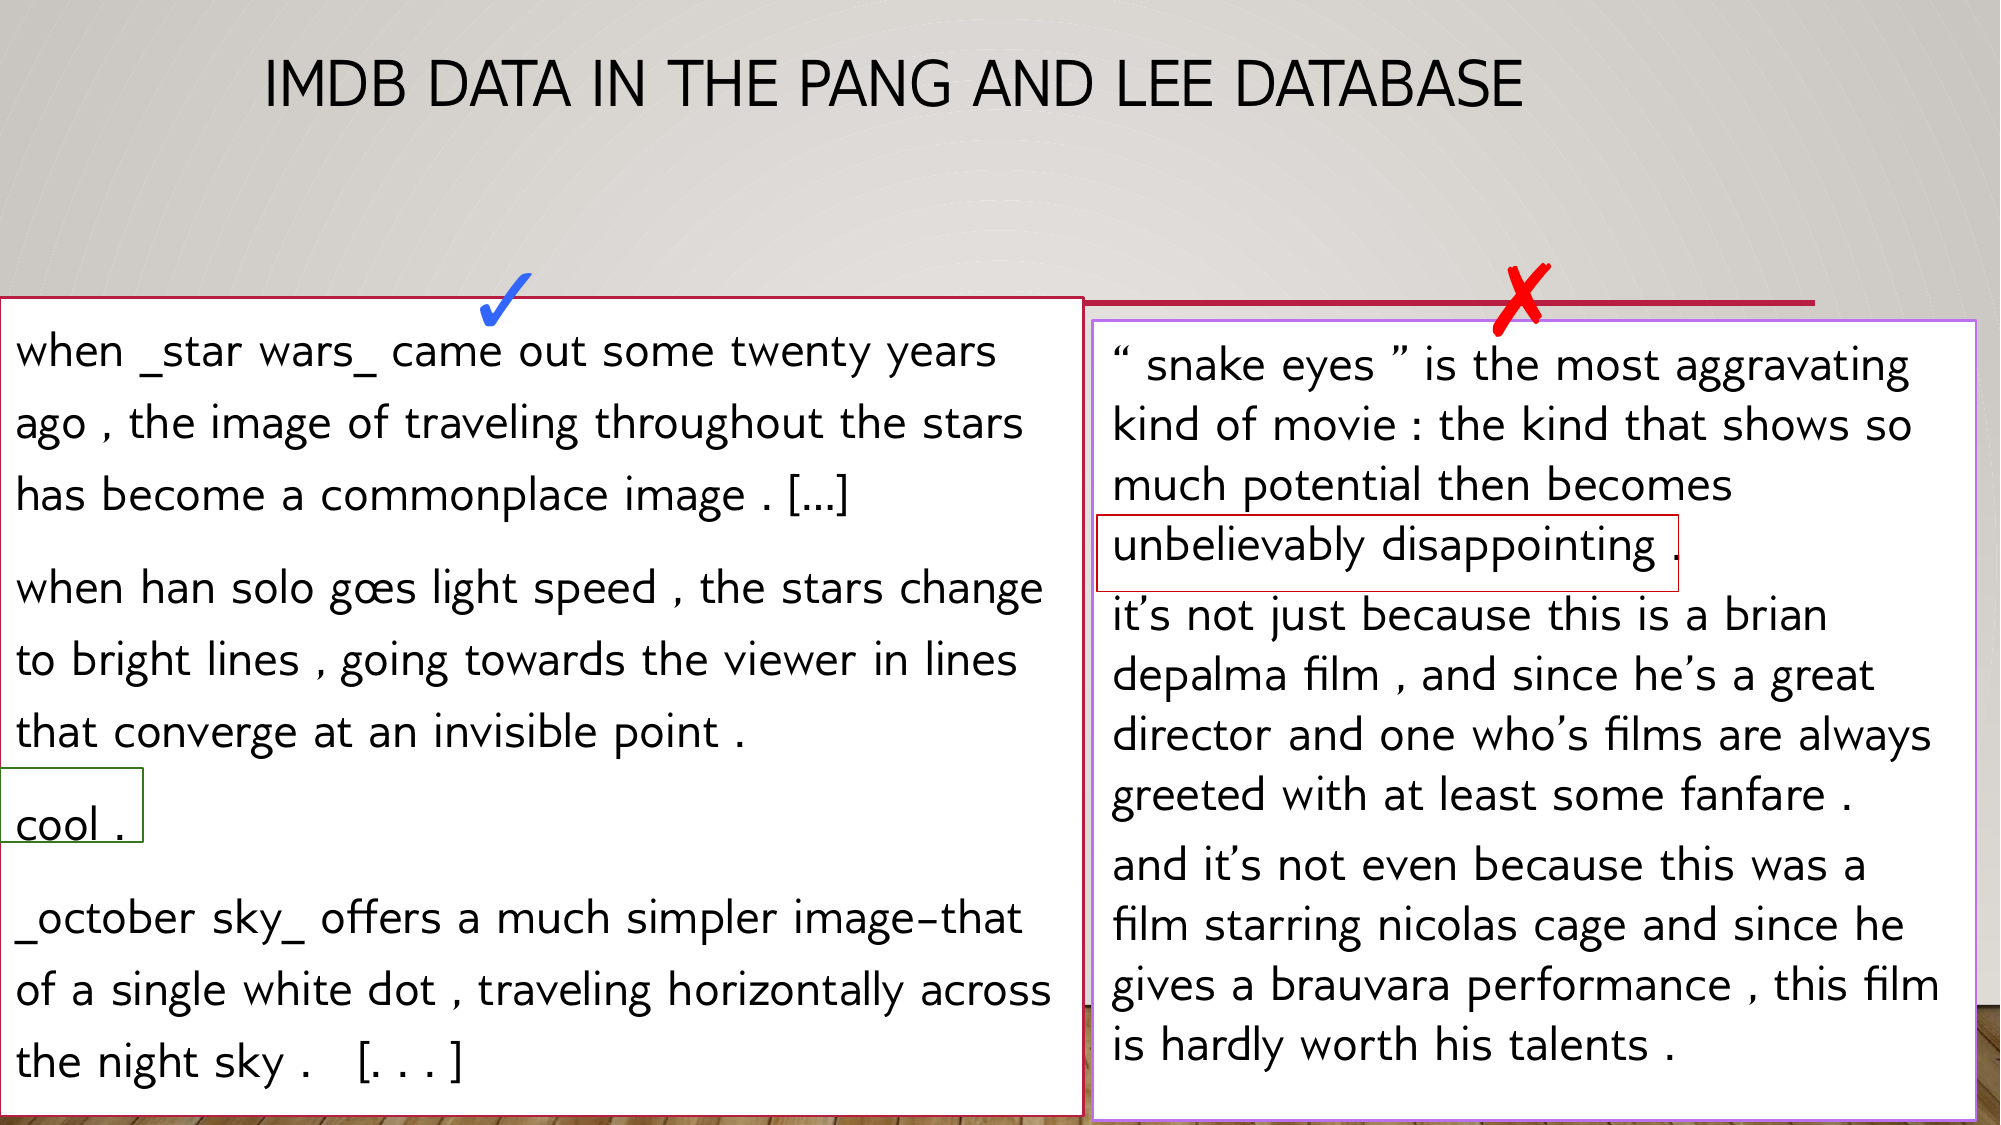

# IMDB DATA IN THE PANG AND LEE DATABASE
✓
✗
when _star wars_ came out some twenty years ago , the image of traveling throughout the stars has become a commonplace image . […]
when han solo goes light speed , the stars change to bright lines , going towards the viewer in lines that converge at an invisible point .
cool .
_october sky_ offers a much simpler image–that of a single white dot , traveling horizontally across the night sky .   [. . . ]
“ snake eyes ” is the most aggravating kind of movie : the kind that shows so much potential then becomes unbelievably disappointing .
it’s not just because this is a brian depalma film , and since he’s a great director and one who’s films are always greeted with at least some fanfare .
and it’s not even because this was a film starring nicolas cage and since he gives a brauvara performance , this film is hardly worth his talents .